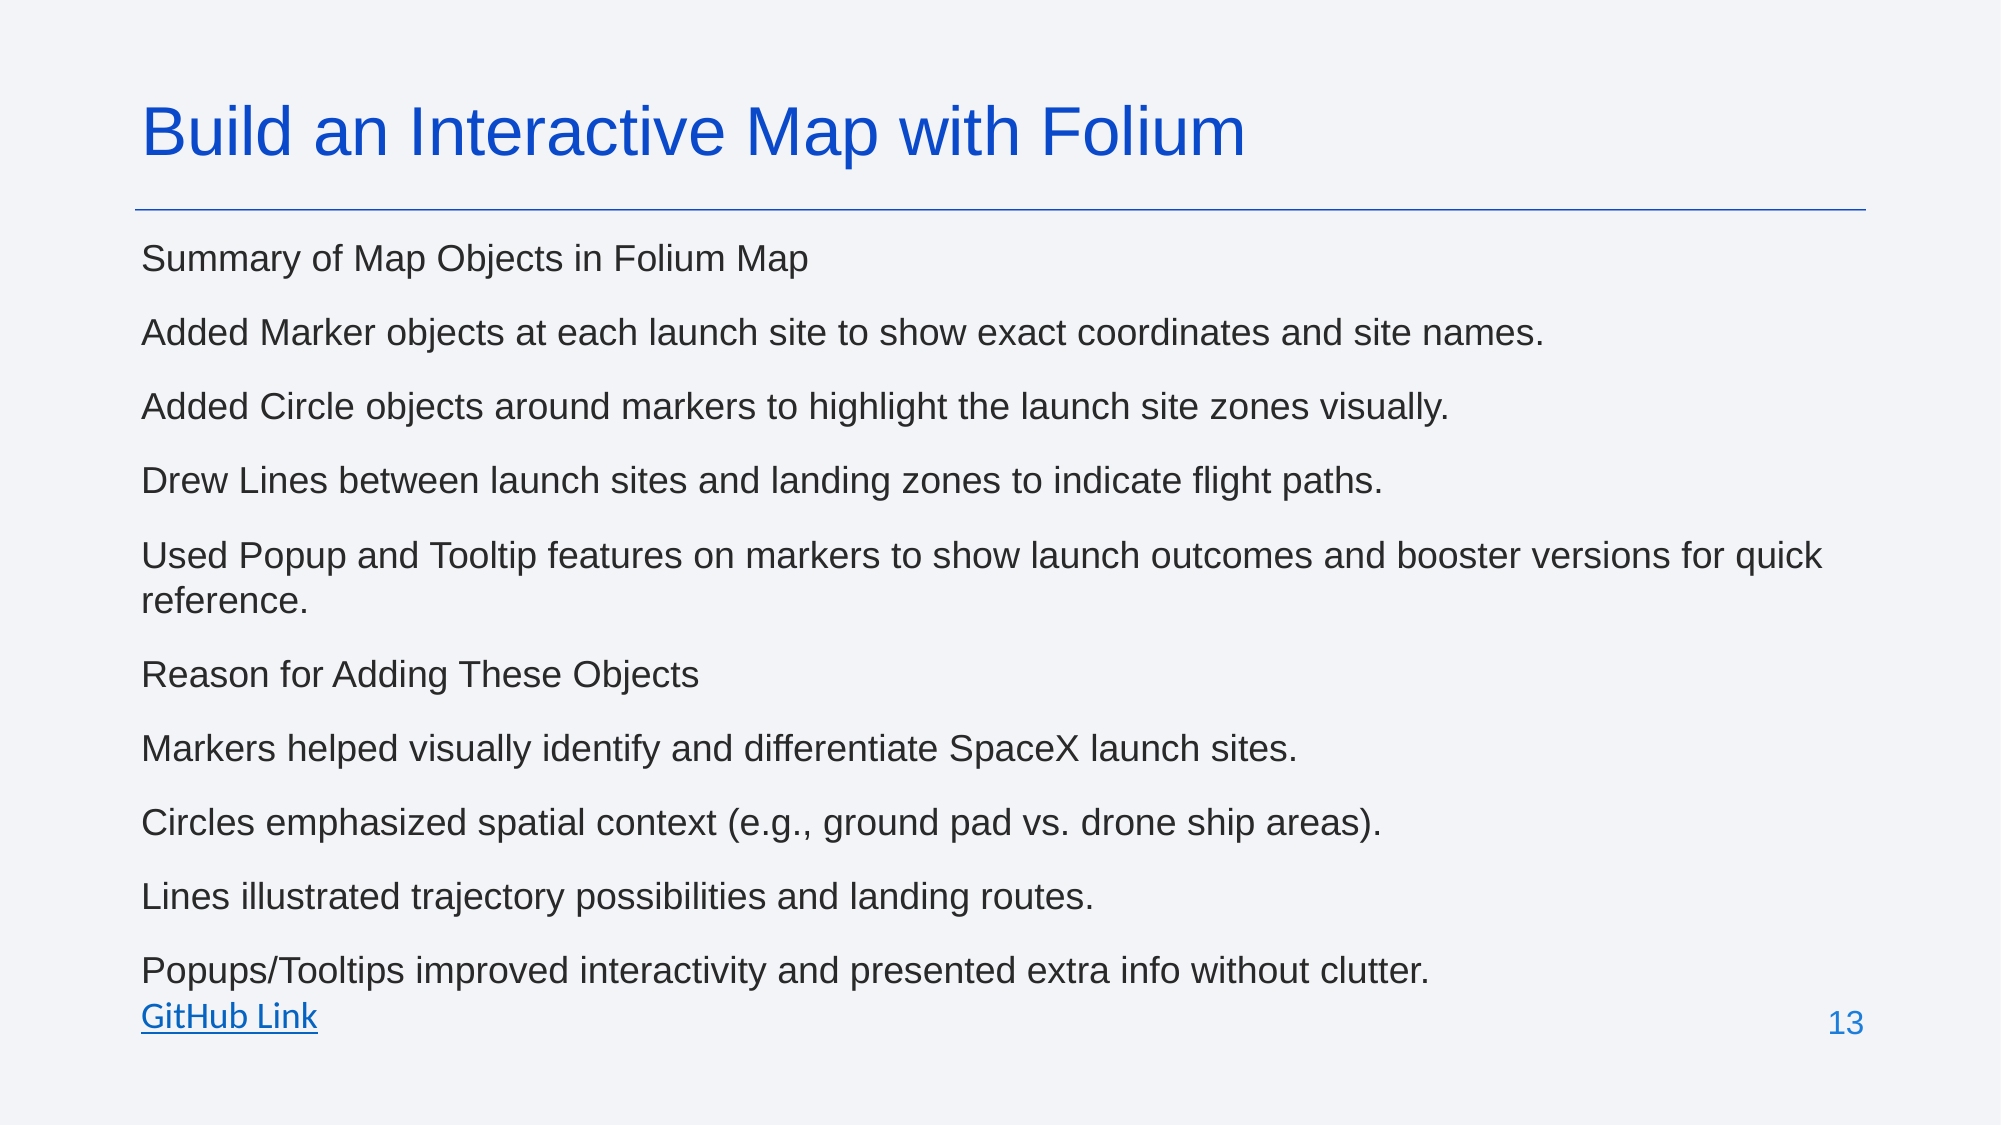

Build an Interactive Map with Folium
Summary of Map Objects in Folium Map
Added Marker objects at each launch site to show exact coordinates and site names.
Added Circle objects around markers to highlight the launch site zones visually.
Drew Lines between launch sites and landing zones to indicate flight paths.
Used Popup and Tooltip features on markers to show launch outcomes and booster versions for quick reference.
Reason for Adding These Objects
Markers helped visually identify and differentiate SpaceX launch sites.
Circles emphasized spatial context (e.g., ground pad vs. drone ship areas).
Lines illustrated trajectory possibilities and landing routes.
Popups/Tooltips improved interactivity and presented extra info without clutter.
GitHub Link
13